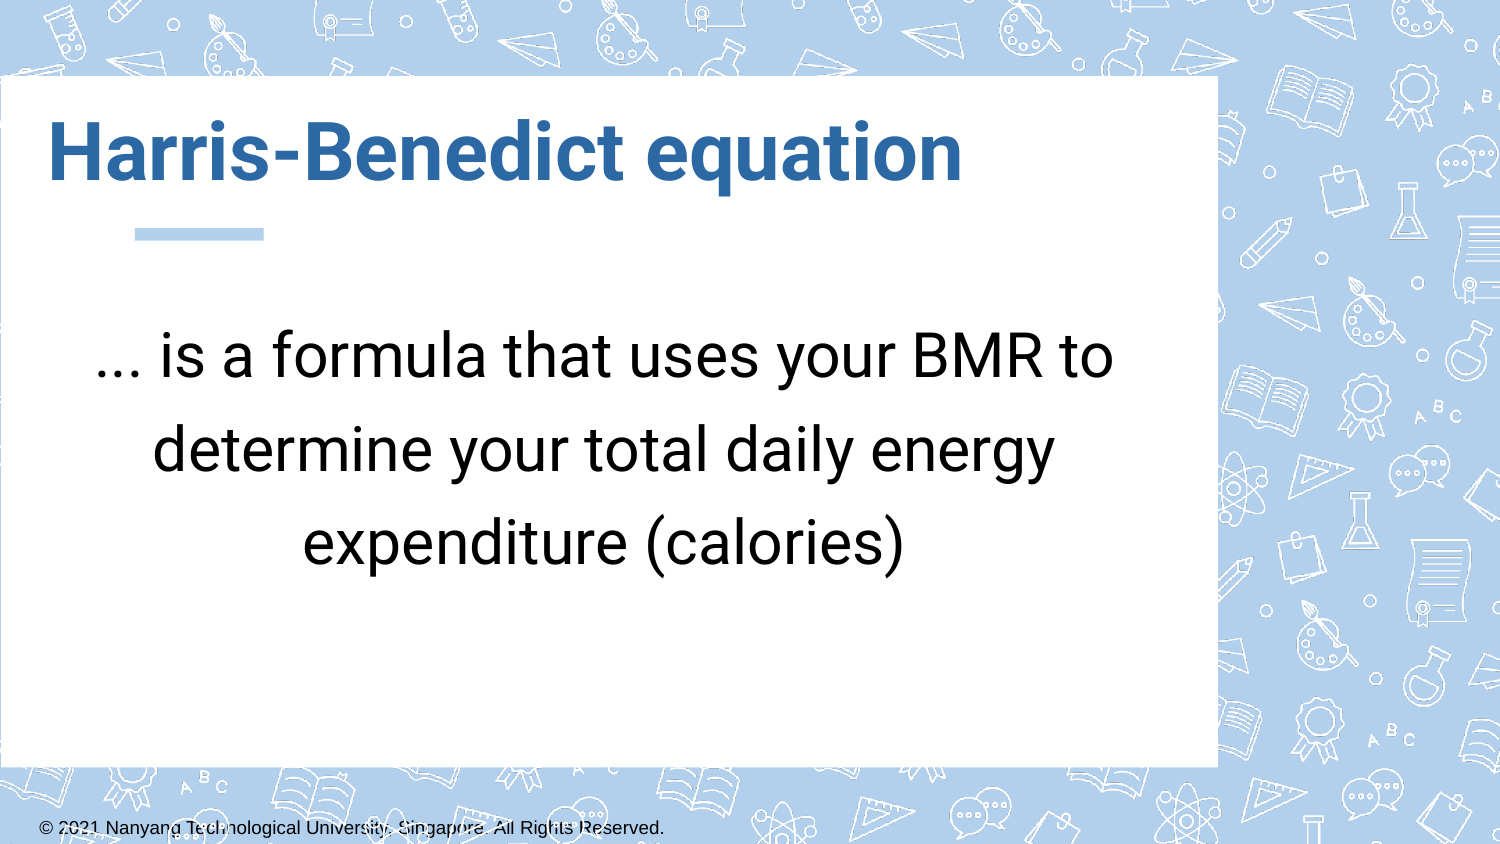

# Harris-Benedict equation

... is a formula that uses your BMR to determine your total daily energy expenditure (calories)